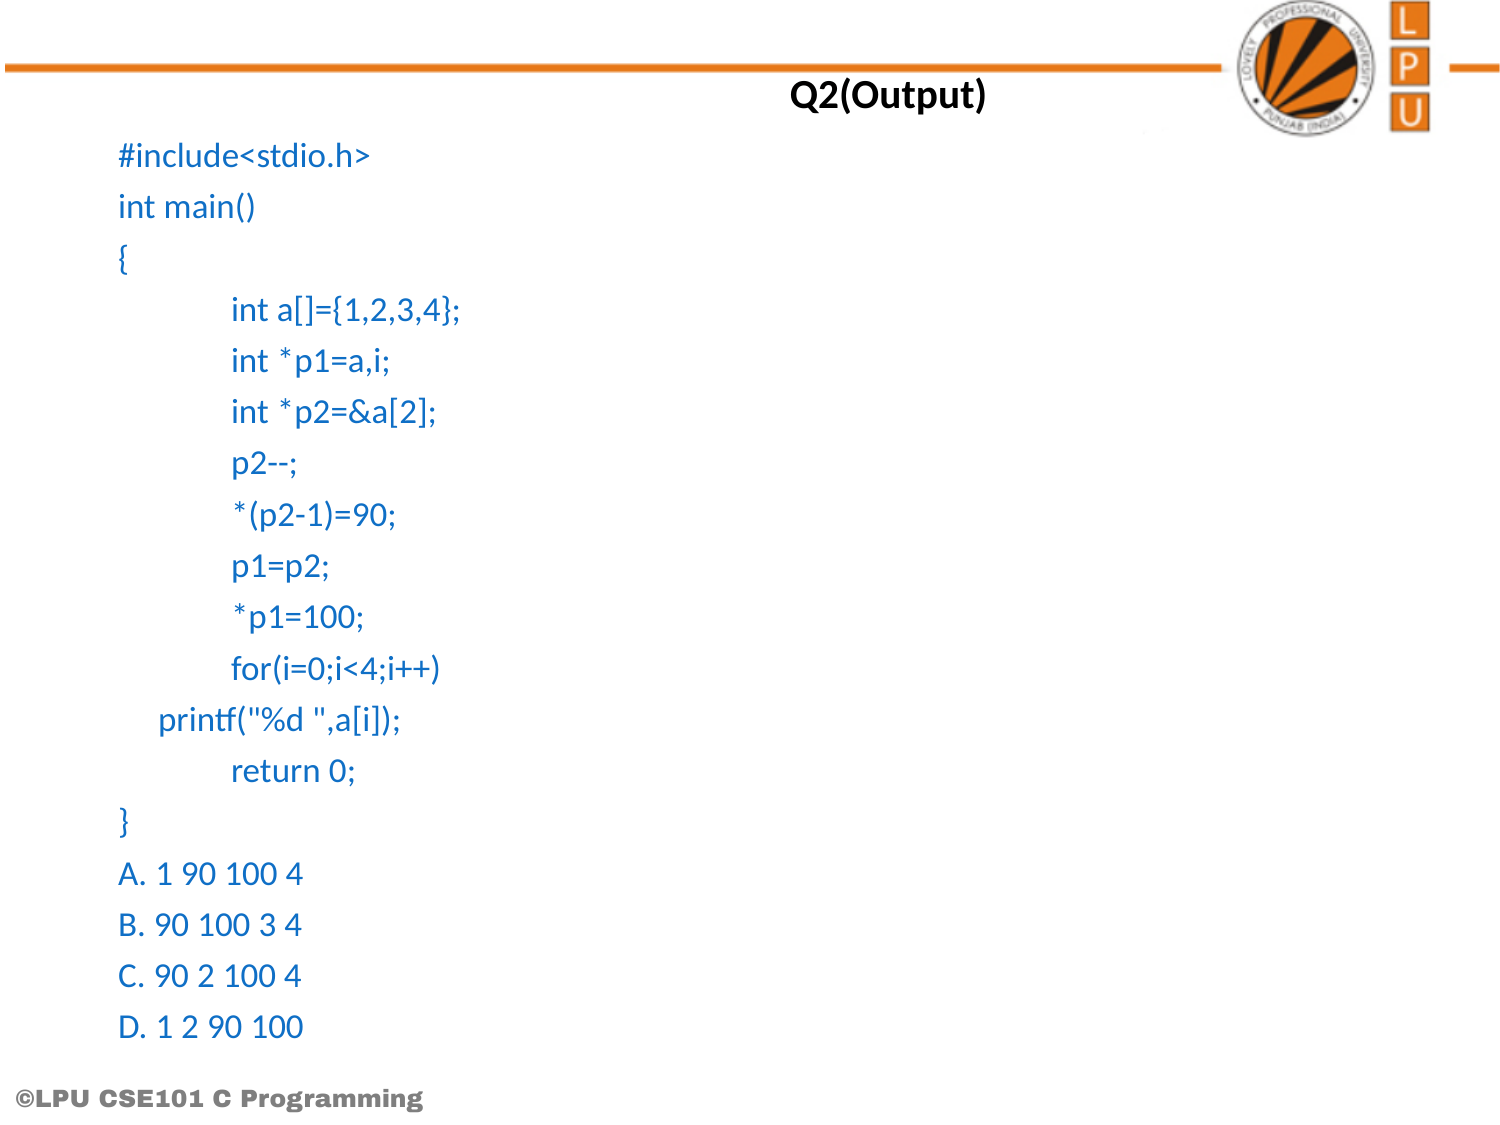

# Q2(Output)
#include<stdio.h>
int main()
{
	 int a[]={1,2,3,4};
	 int *p1=a,i;
	 int *p2=&a[2];
	 p2--;
	 *(p2-1)=90;
	 p1=p2;
	 *p1=100;
	 for(i=0;i<4;i++)
     printf("%d ",a[i]);
	 return 0;
}
A. 1 90 100 4
B. 90 100 3 4
C. 90 2 100 4
D. 1 2 90 100